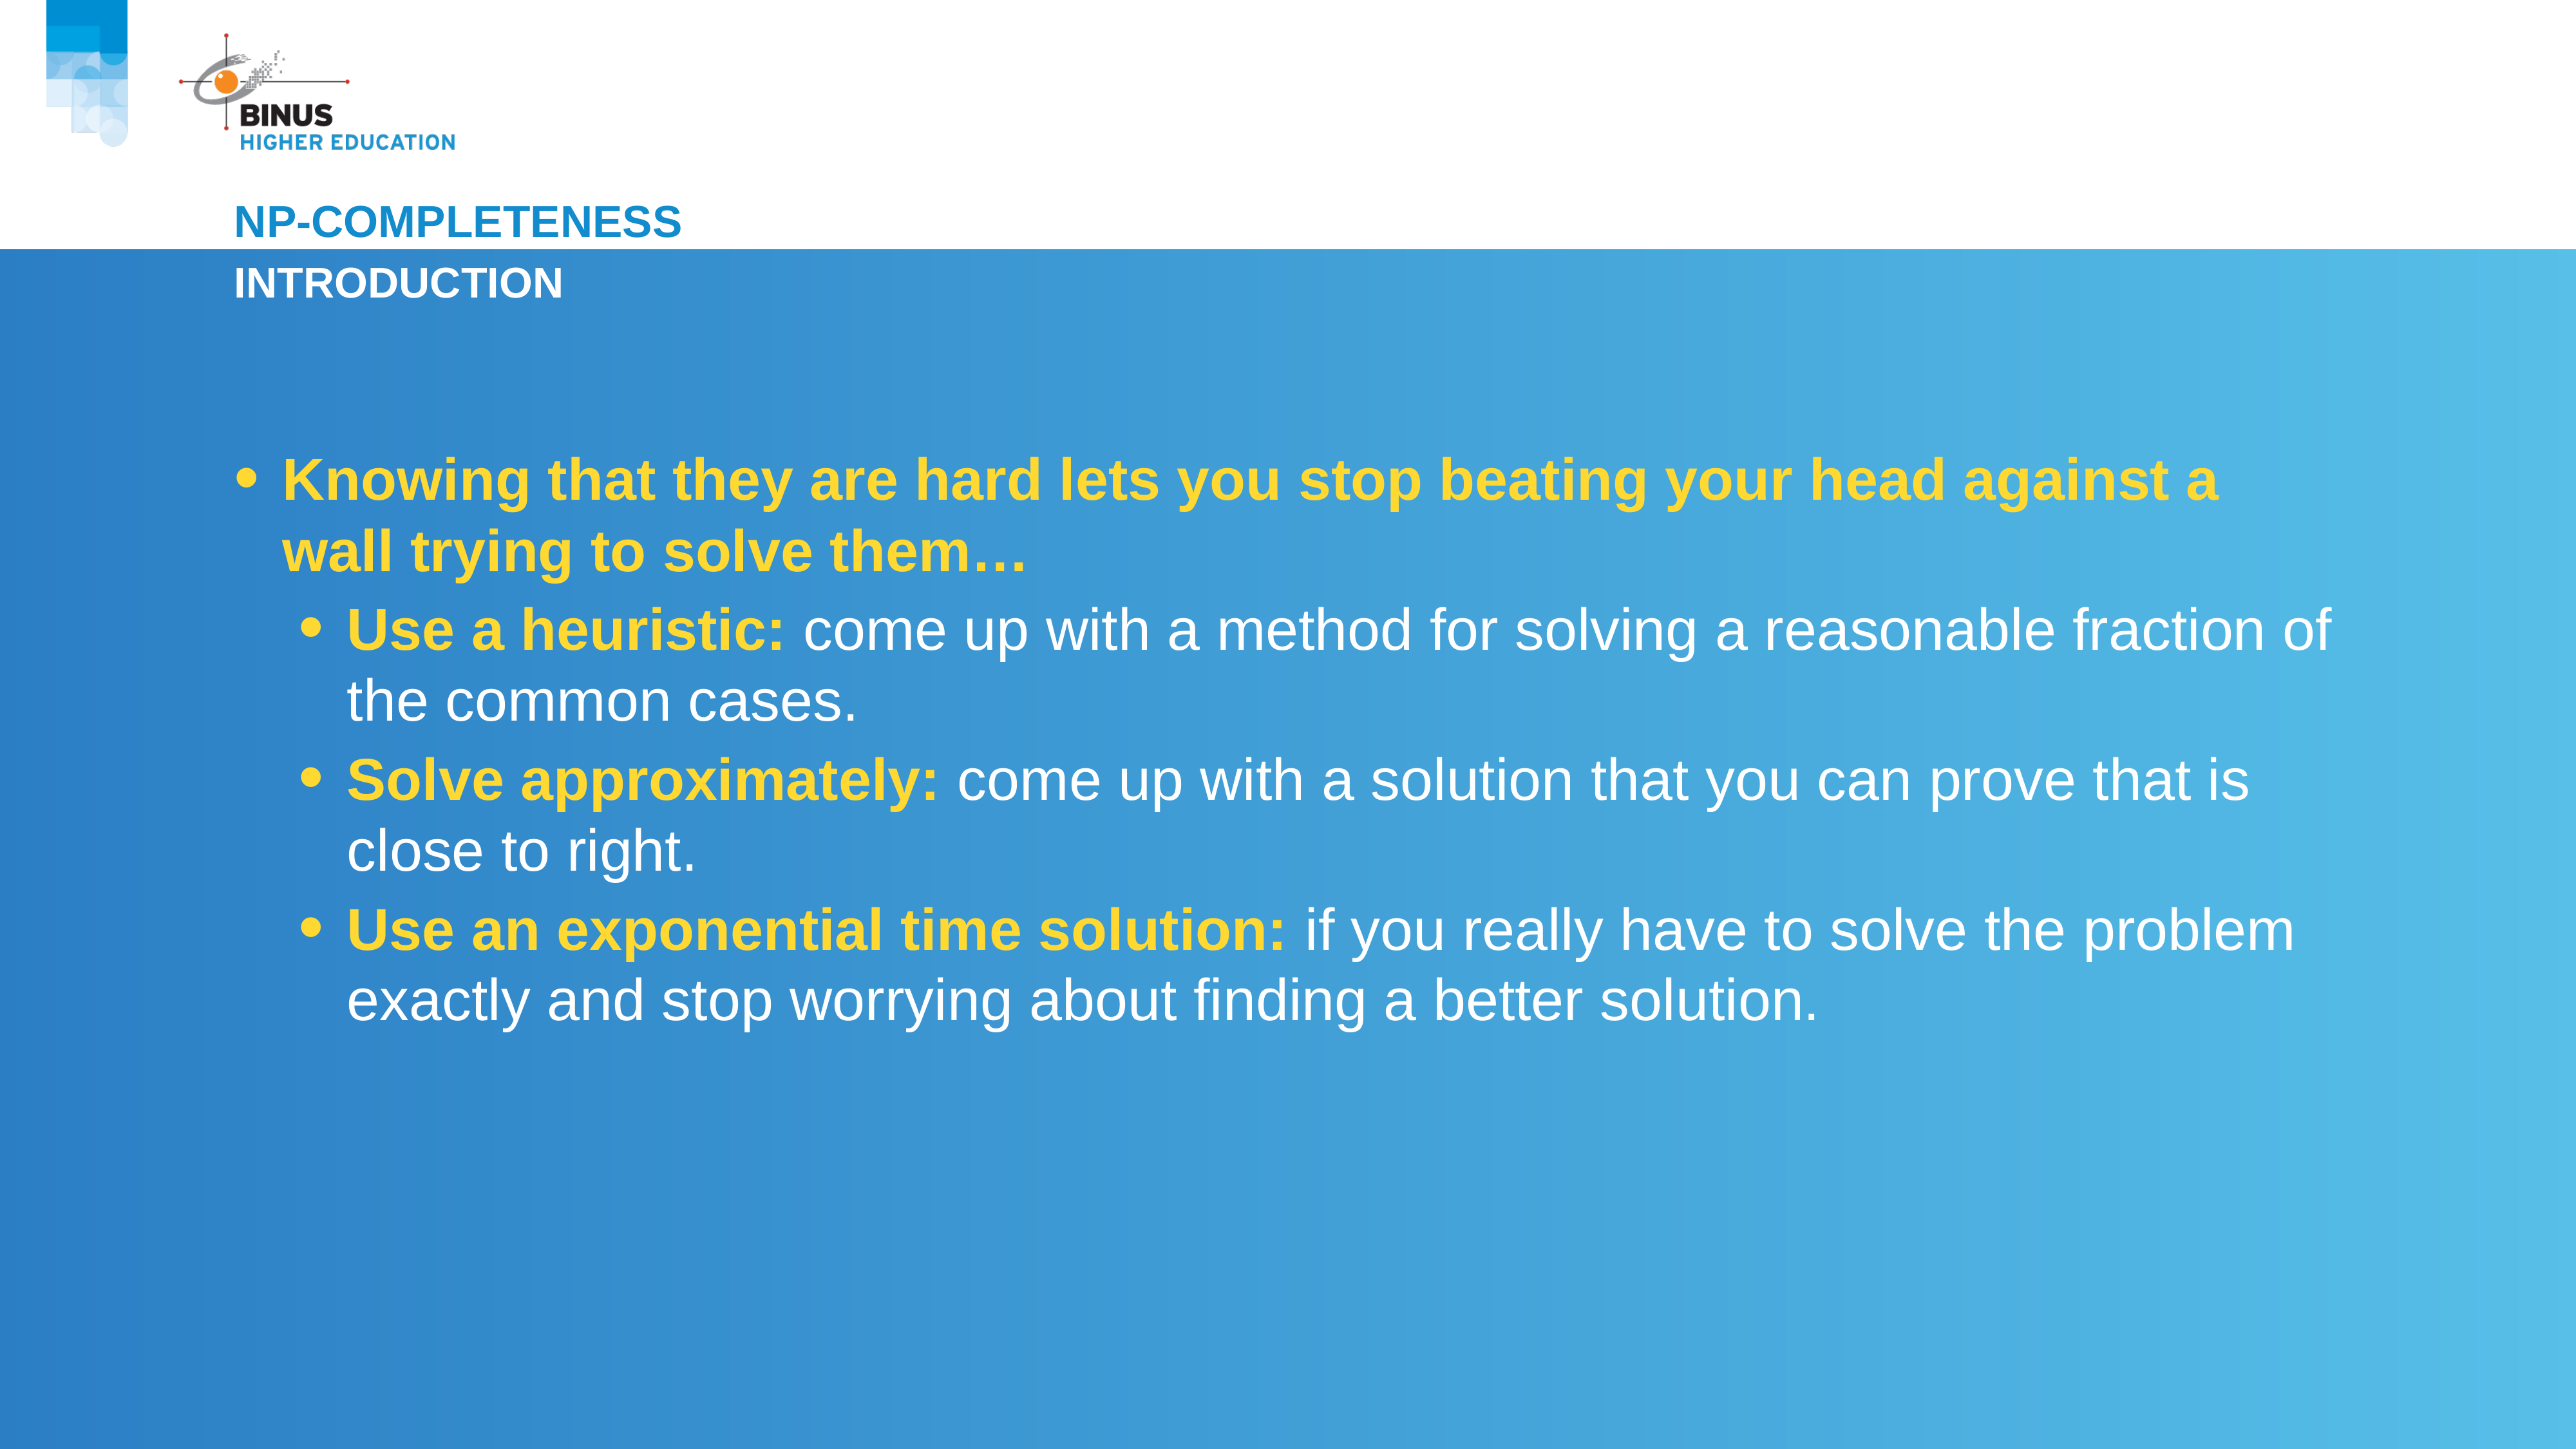

# NP-Completeness
Introduction
Knowing that they are hard lets you stop beating your head against a wall trying to solve them…
Use a heuristic: come up with a method for solving a reasonable fraction of the common cases.
Solve approximately: come up with a solution that you can prove that is close to right.
Use an exponential time solution: if you really have to solve the problem exactly and stop worrying about finding a better solution.